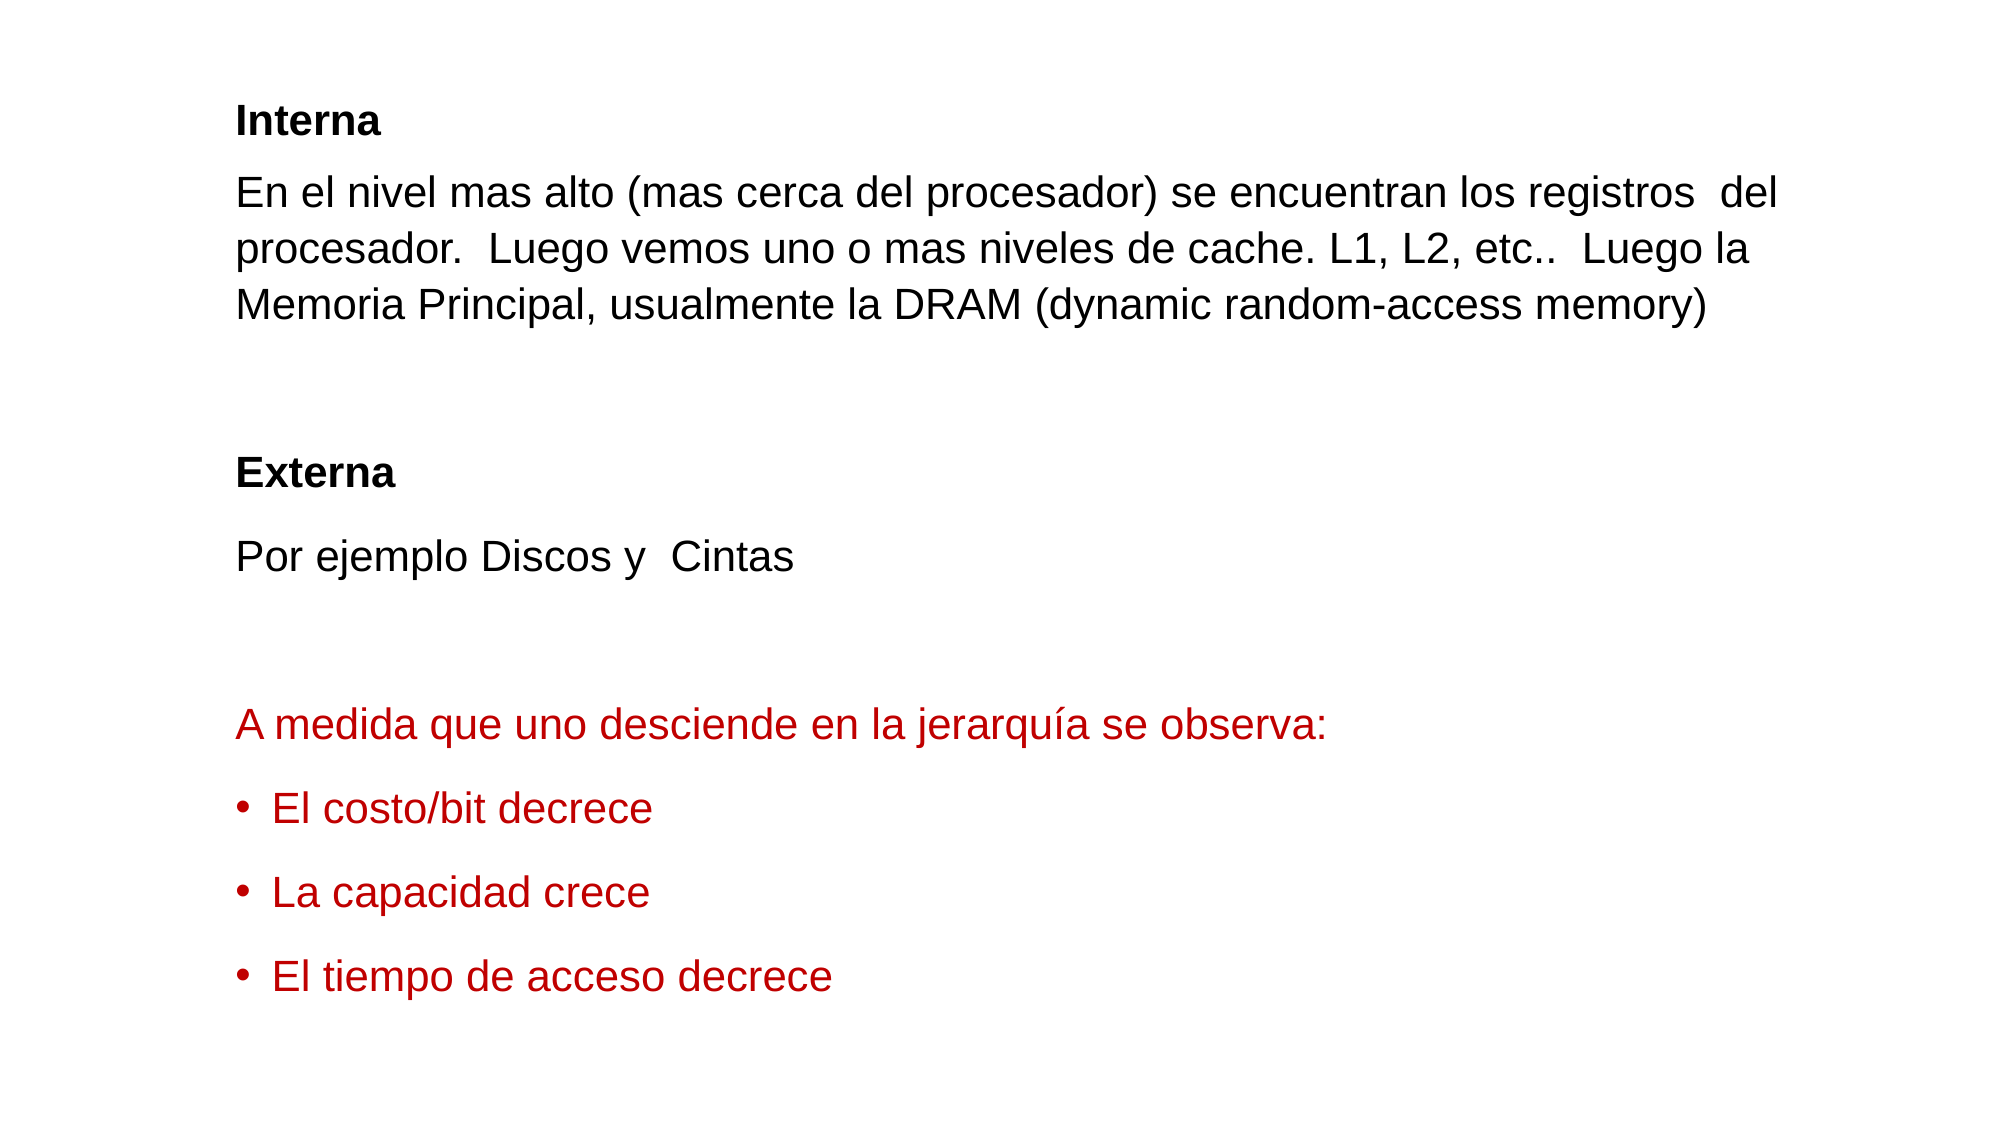

Interna
En el nivel mas alto (mas cerca del procesador) se encuentran los registros  del procesador.  Luego vemos uno o mas niveles de cache. L1, L2, etc..  Luego la Memoria Principal, usualmente la DRAM (dynamic random-access memory)

Externa
Por ejemplo Discos y  Cintas

A medida que uno desciende en la jerarquía se observa:
El costo/bit decrece
La capacidad crece
El tiempo de acceso decrece